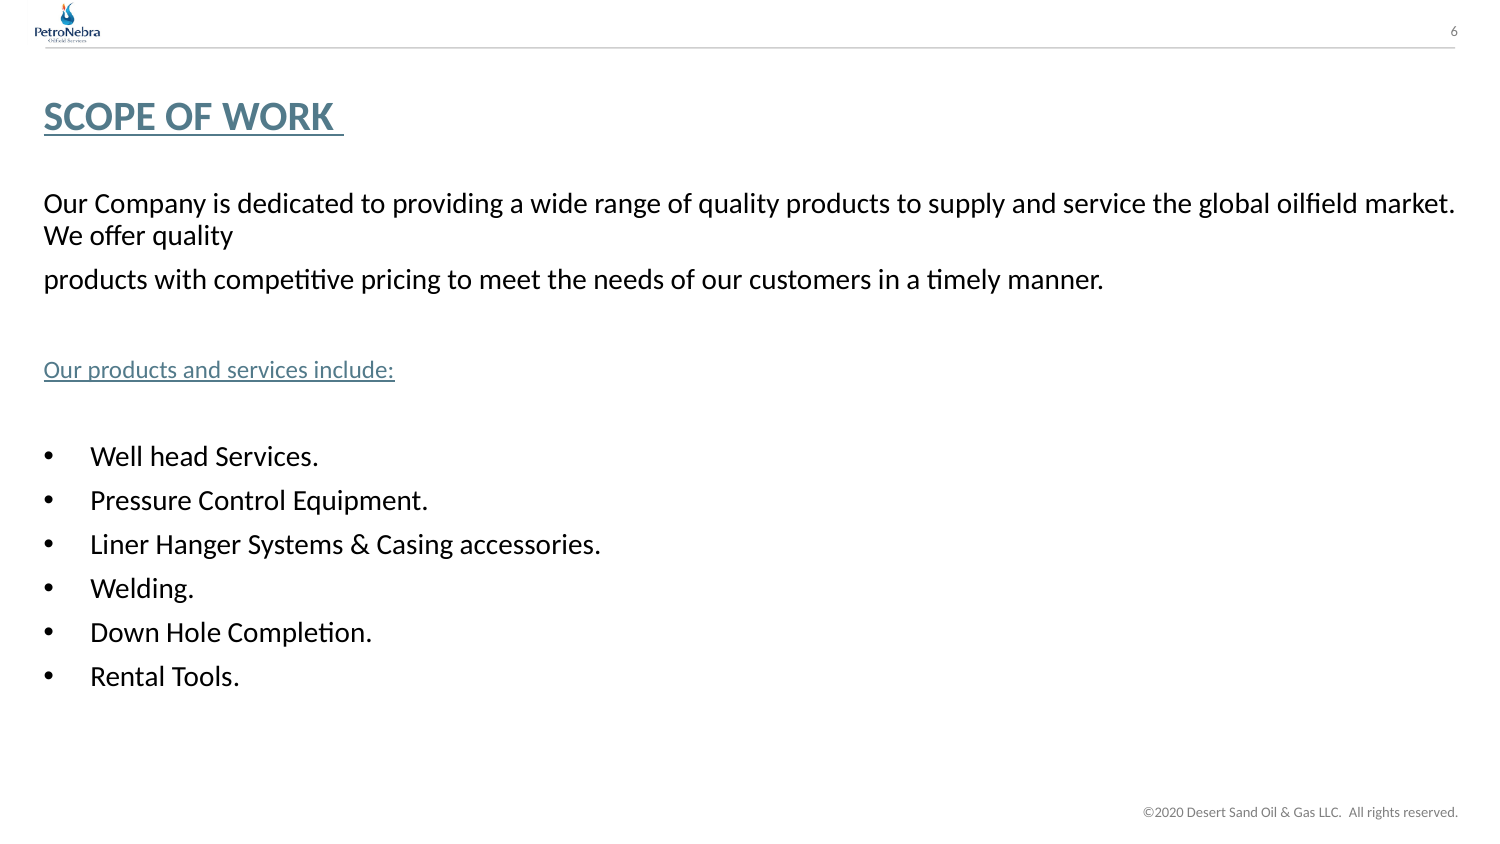

6
# SCOPE OF WORK

Our Company is dedicated to providing a wide range of quality products to supply and service the global oilfield market. We offer quality
products with competitive pricing to meet the needs of our customers in a timely manner.
Our products and services include:

Well head Services.
Pressure Control Equipment.
Liner Hanger Systems & Casing accessories.
Welding.
Down Hole Completion.
Rental Tools.